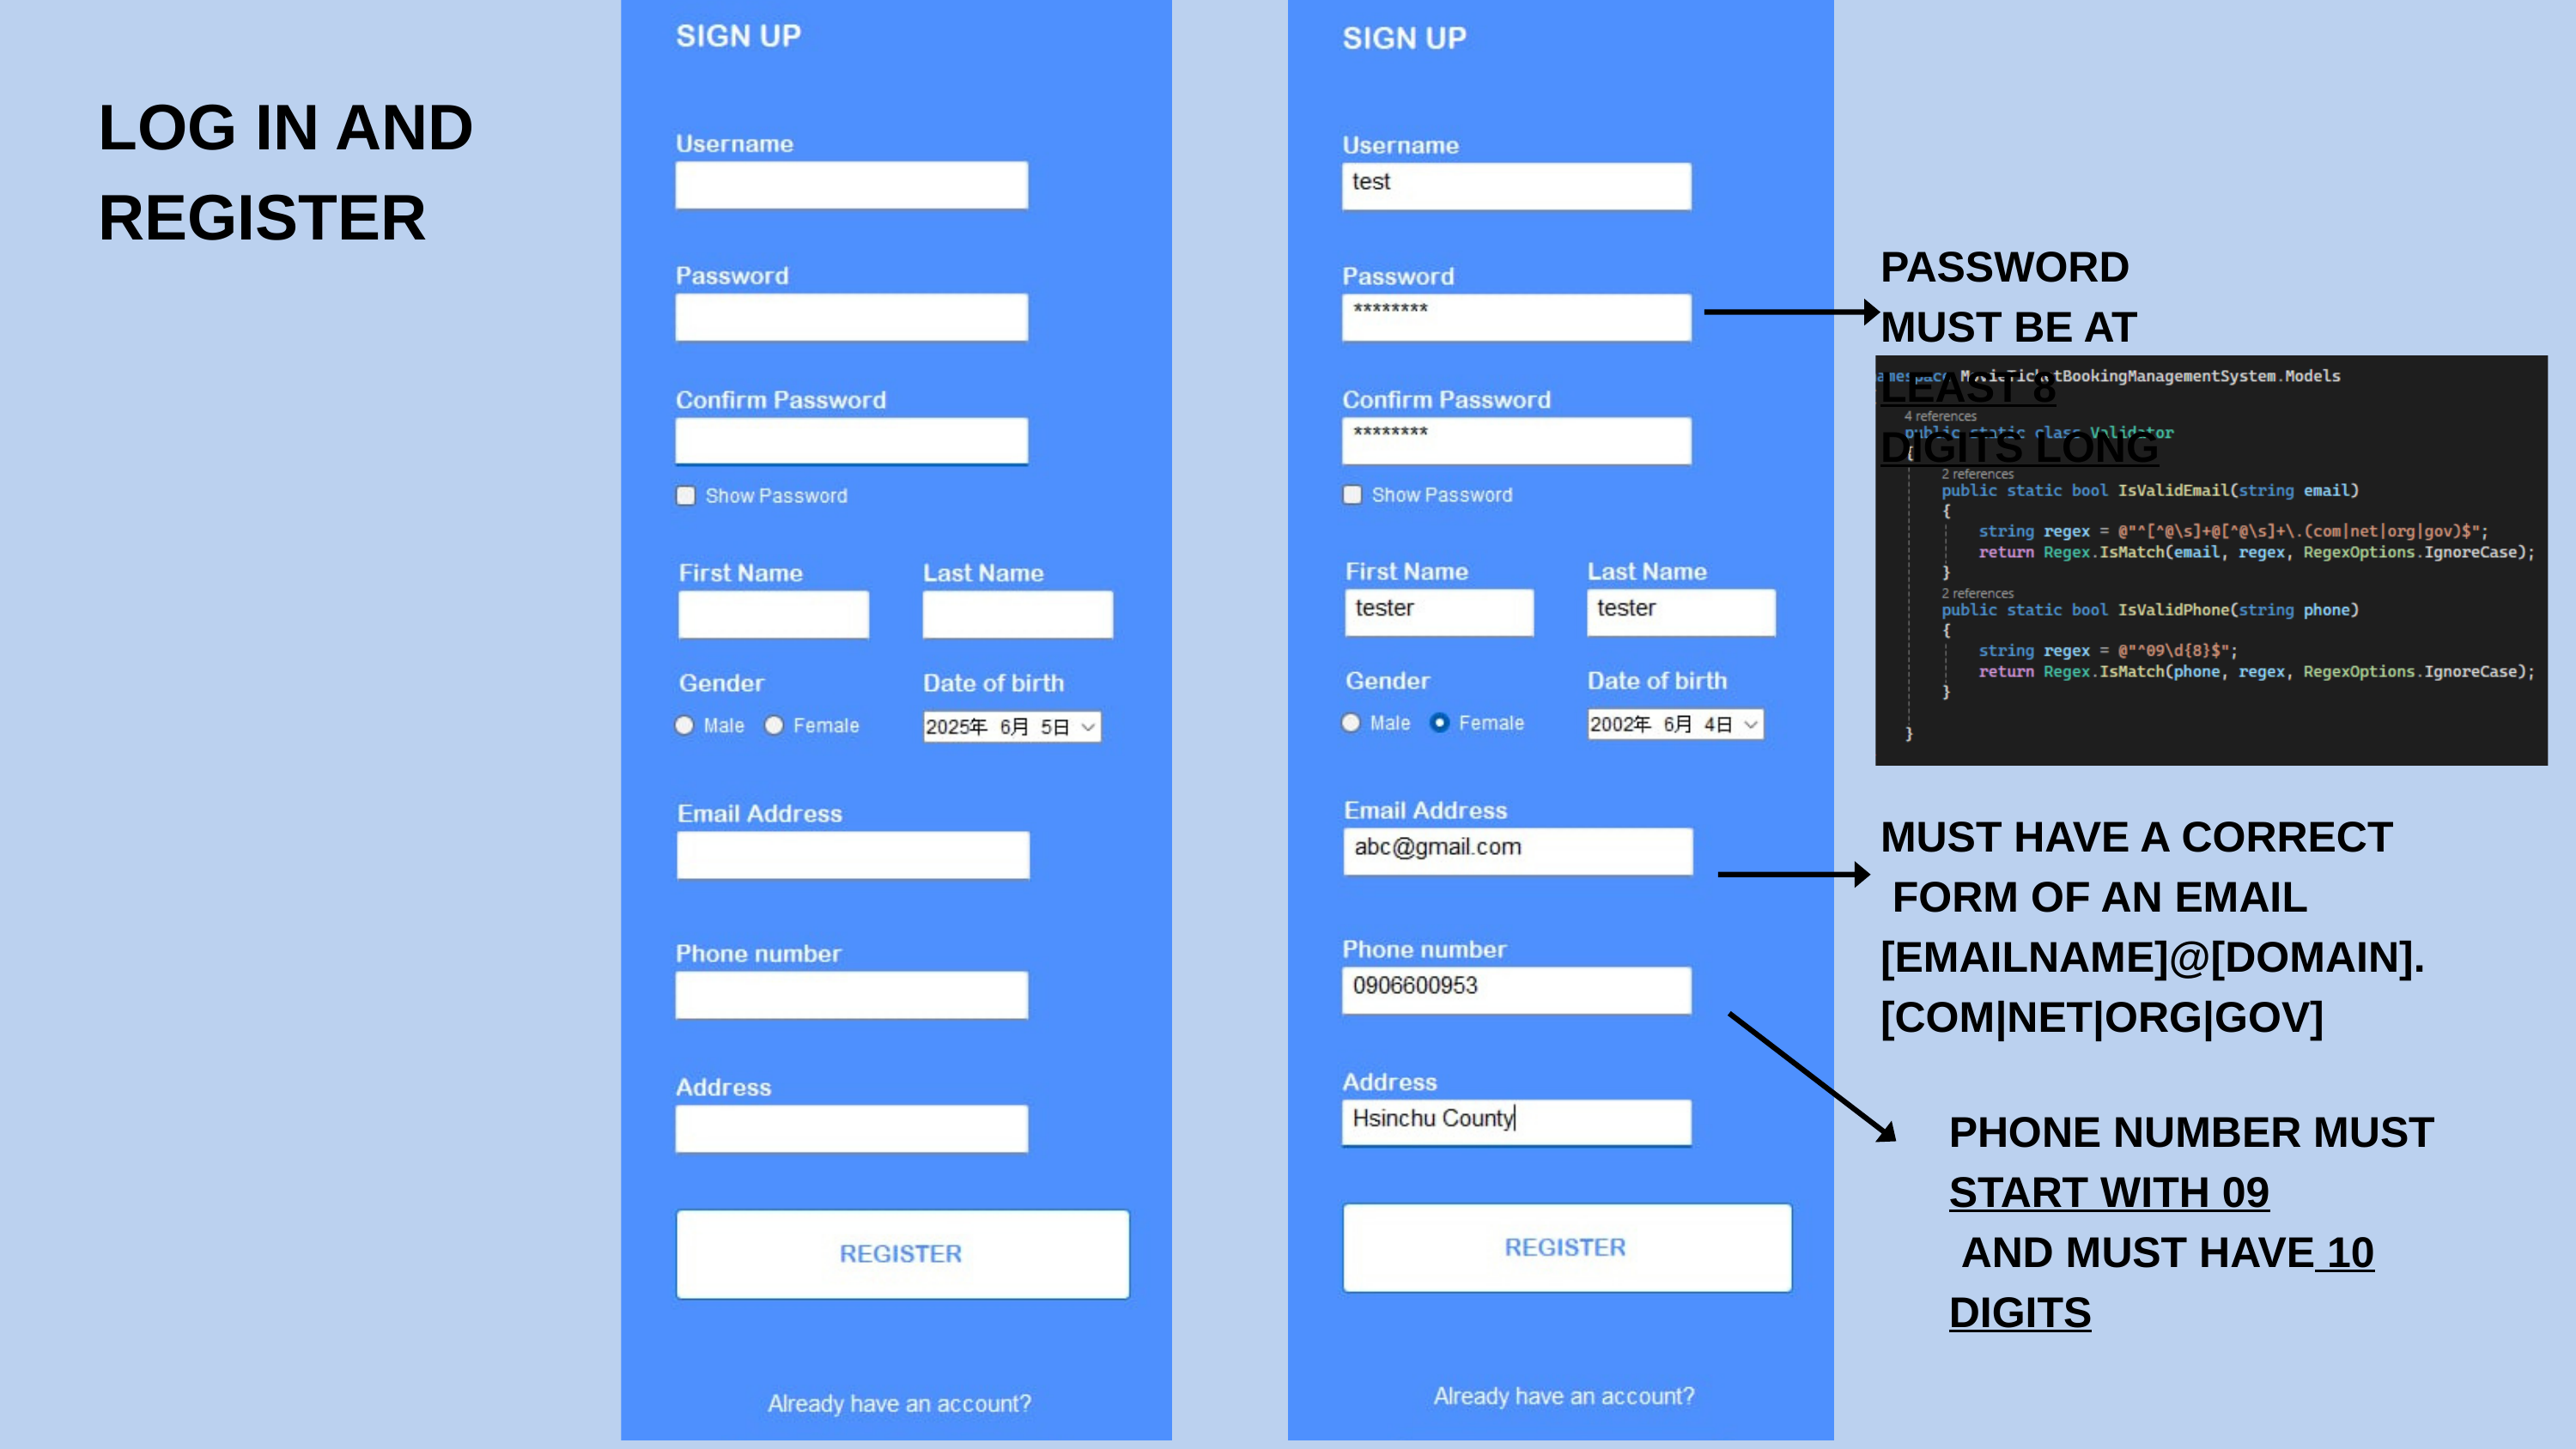

LOG IN AND REGISTER
PASSWORD MUST BE AT
LEAST 8 DIGITS LONG

MUST HAVE A CORRECT
 FORM OF AN EMAIL
[EMAILNAME]@[DOMAIN].[COM|NET|ORG|GOV]

PHONE NUMBER MUST START WITH 09
 AND MUST HAVE 10 DIGITS